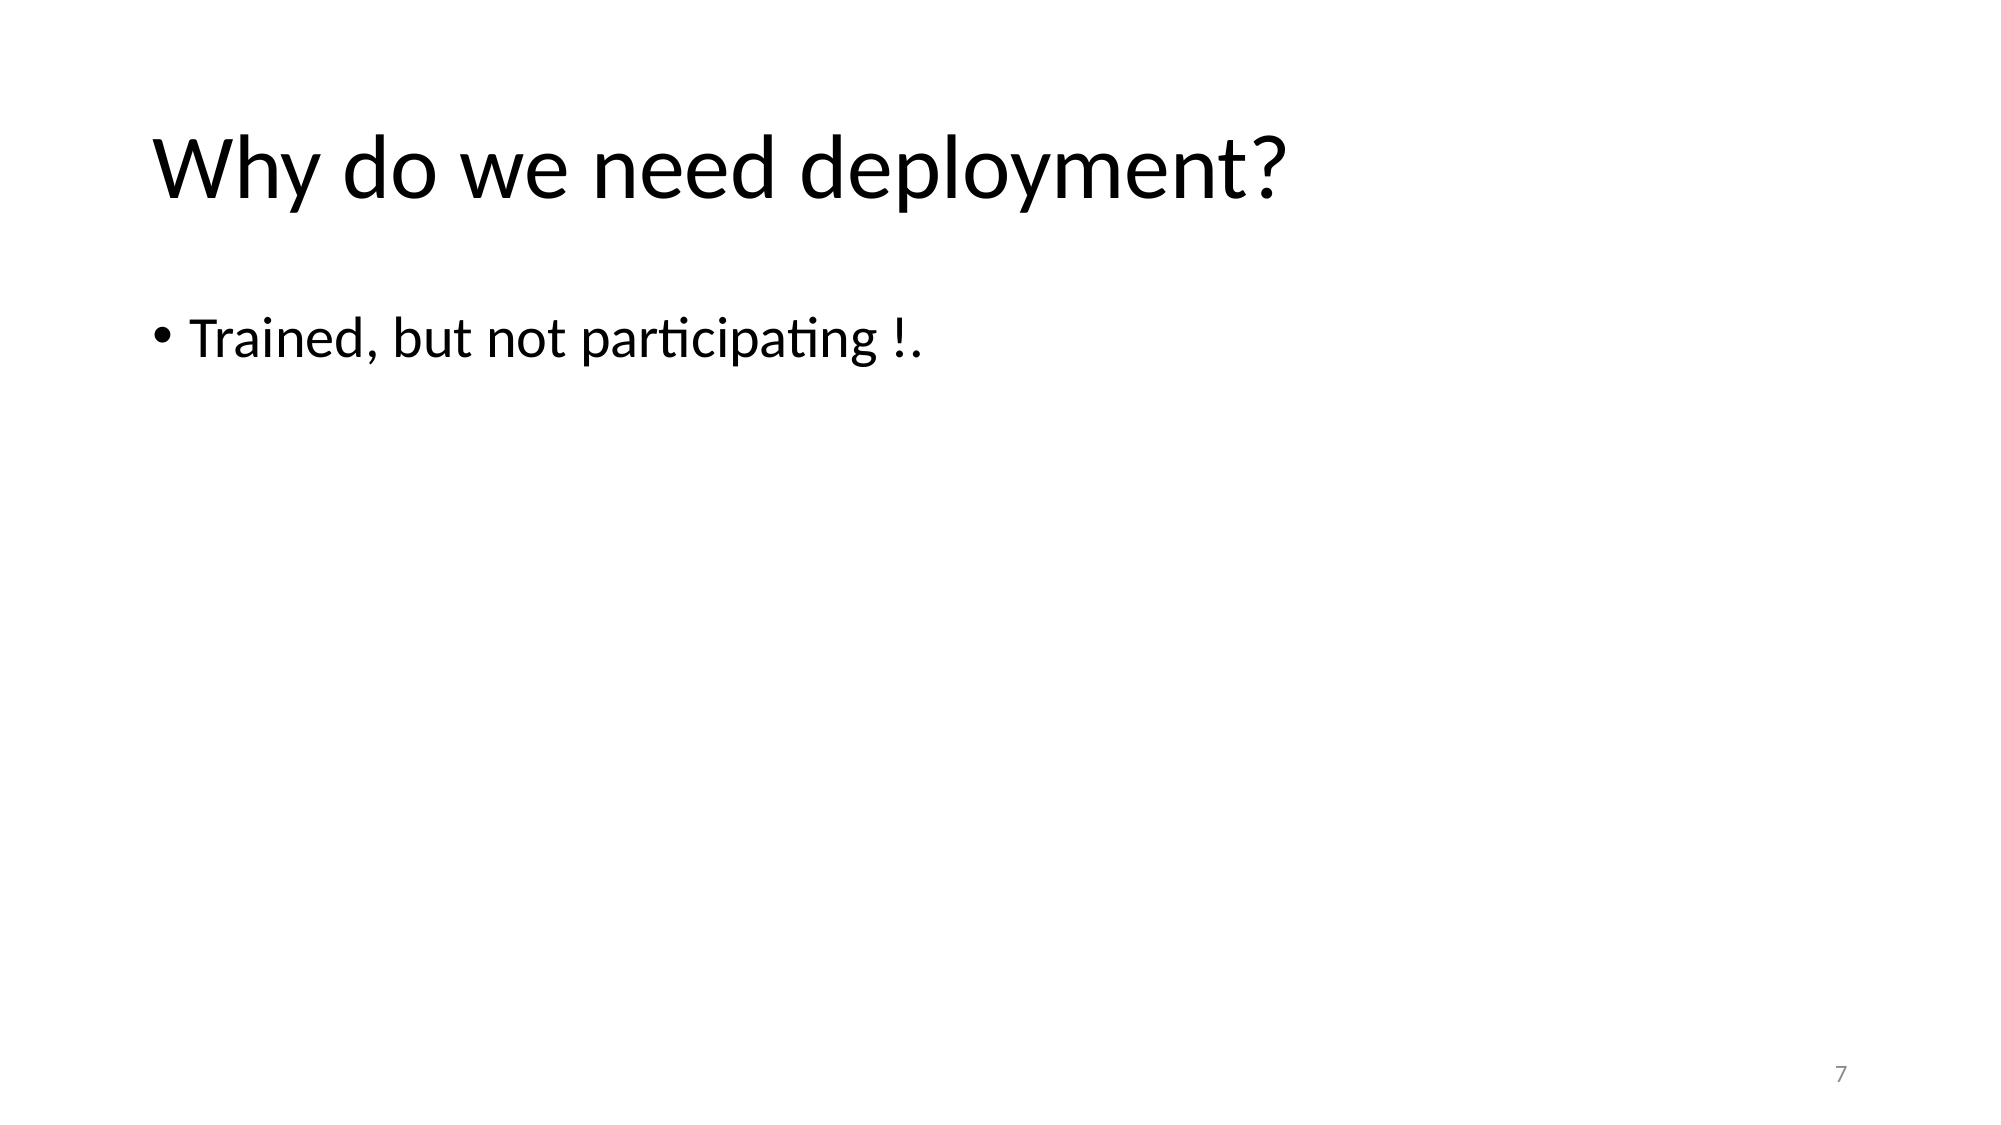

# Why do we need deployment?
Trained, but not participating !.
7